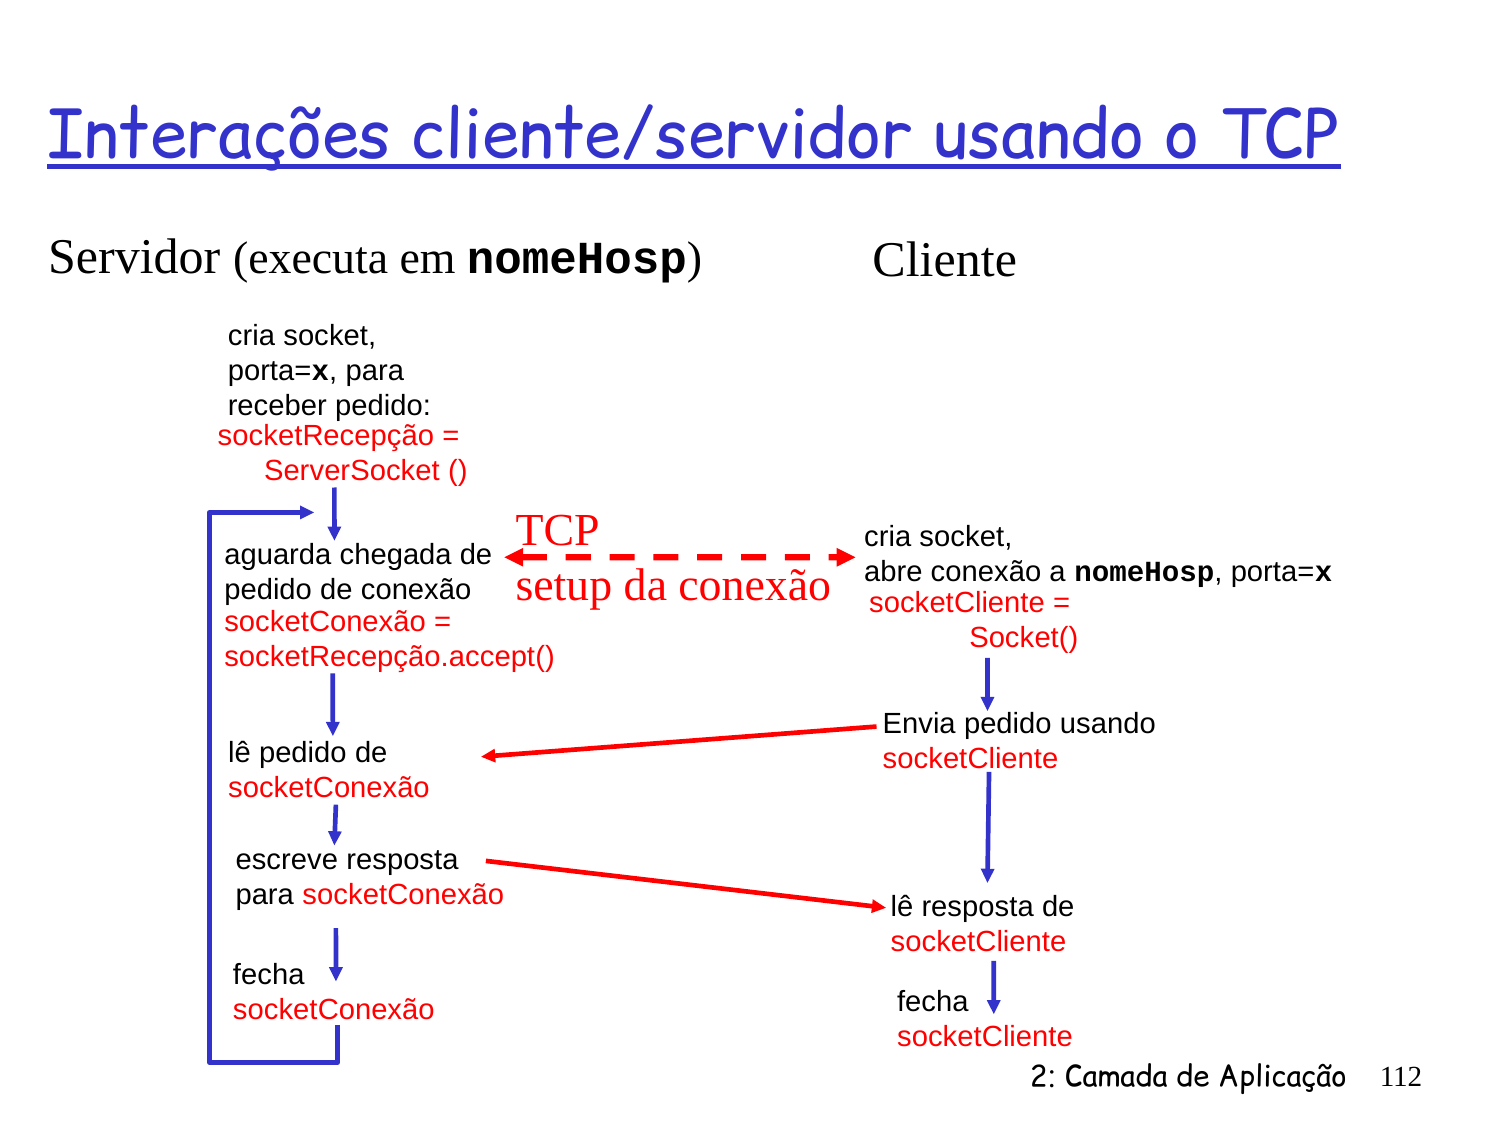

# Interações cliente/servidor usando o TCP
Servidor (executa em nomeHosp)
Cliente
cria socket,
porta=x, para
receber pedido:
socketRecepção =
ServerSocket ()

TCP
setup da conexão

cria socket,
abre conexão a nomeHosp, porta=x
socketCliente =
Socket()

lê resposta de
socketCliente

fecha
socketCliente

fecha
socketConexão
aguarda chegada de
pedido de conexão
socketConexão =
socketRecepção.accept()

Envia pedido usando
socketCliente

lê pedido de
socketConexão

escreve resposta
para socketConexão

2: Camada de Aplicação
112